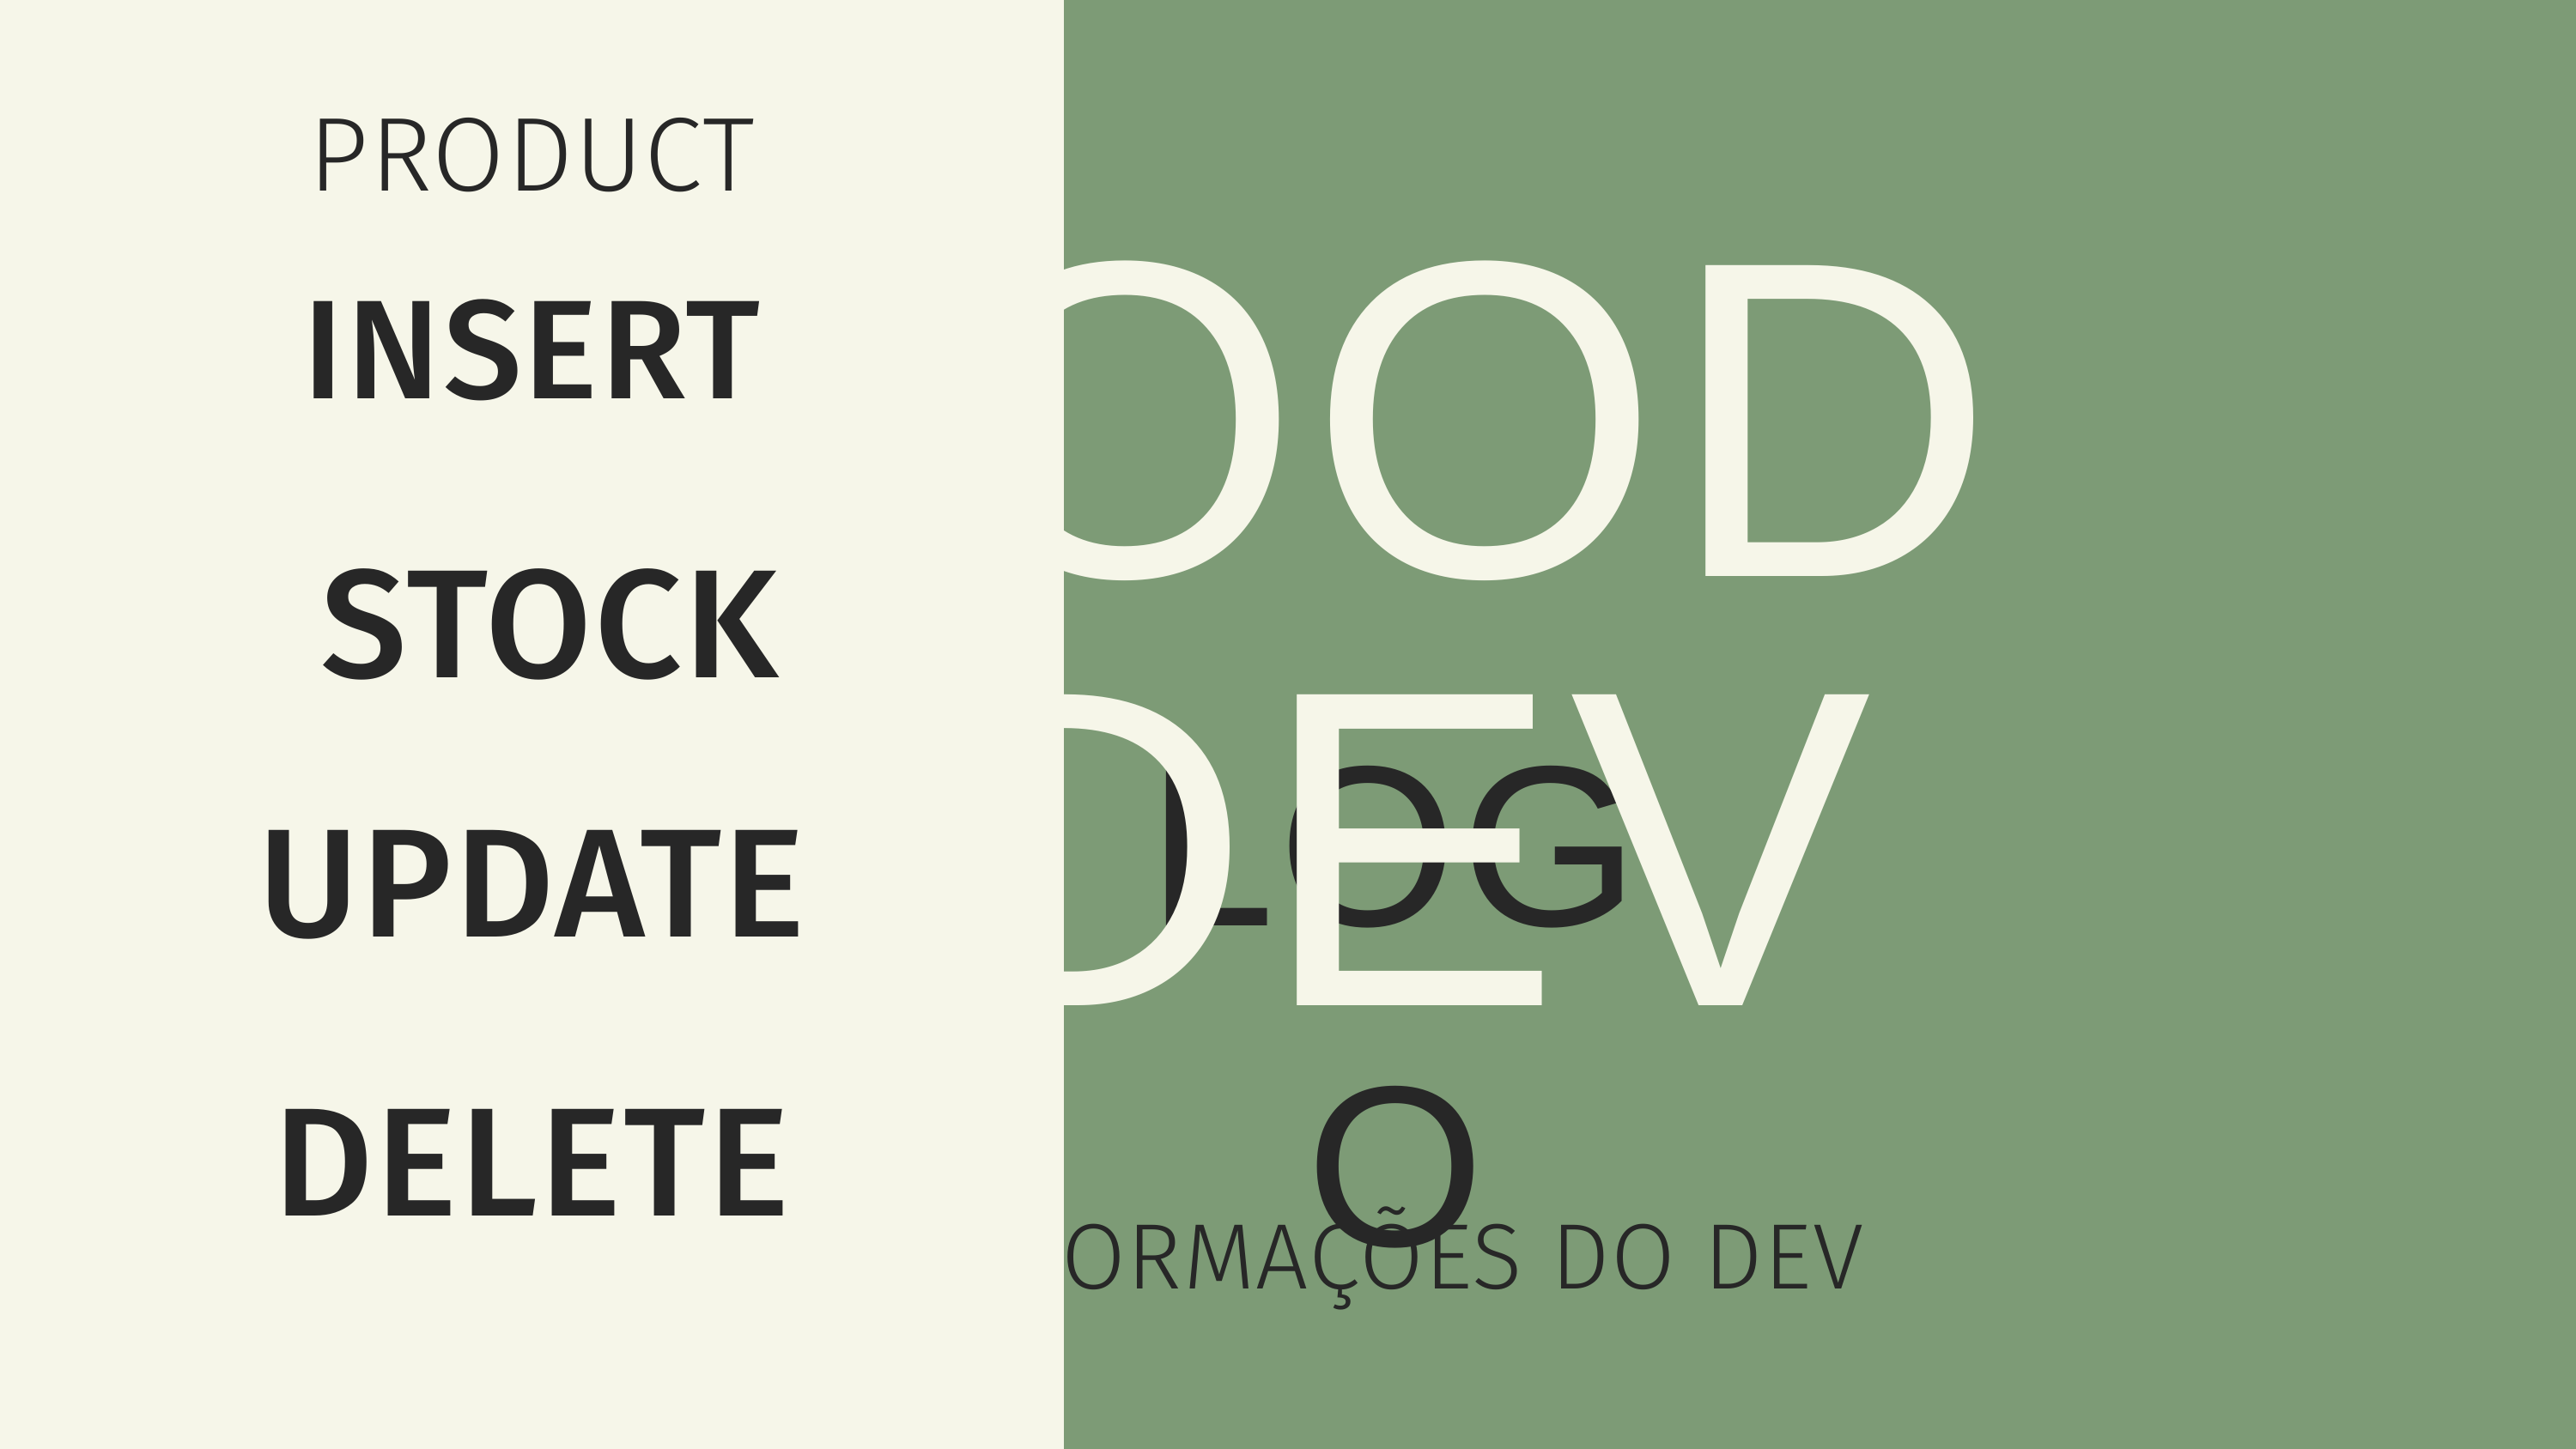

PRODUCT
FOOD_DEV
LOGO
INSERT
STOCK
UPDATE
DELETE
INFORMAÇÕES DO DEV